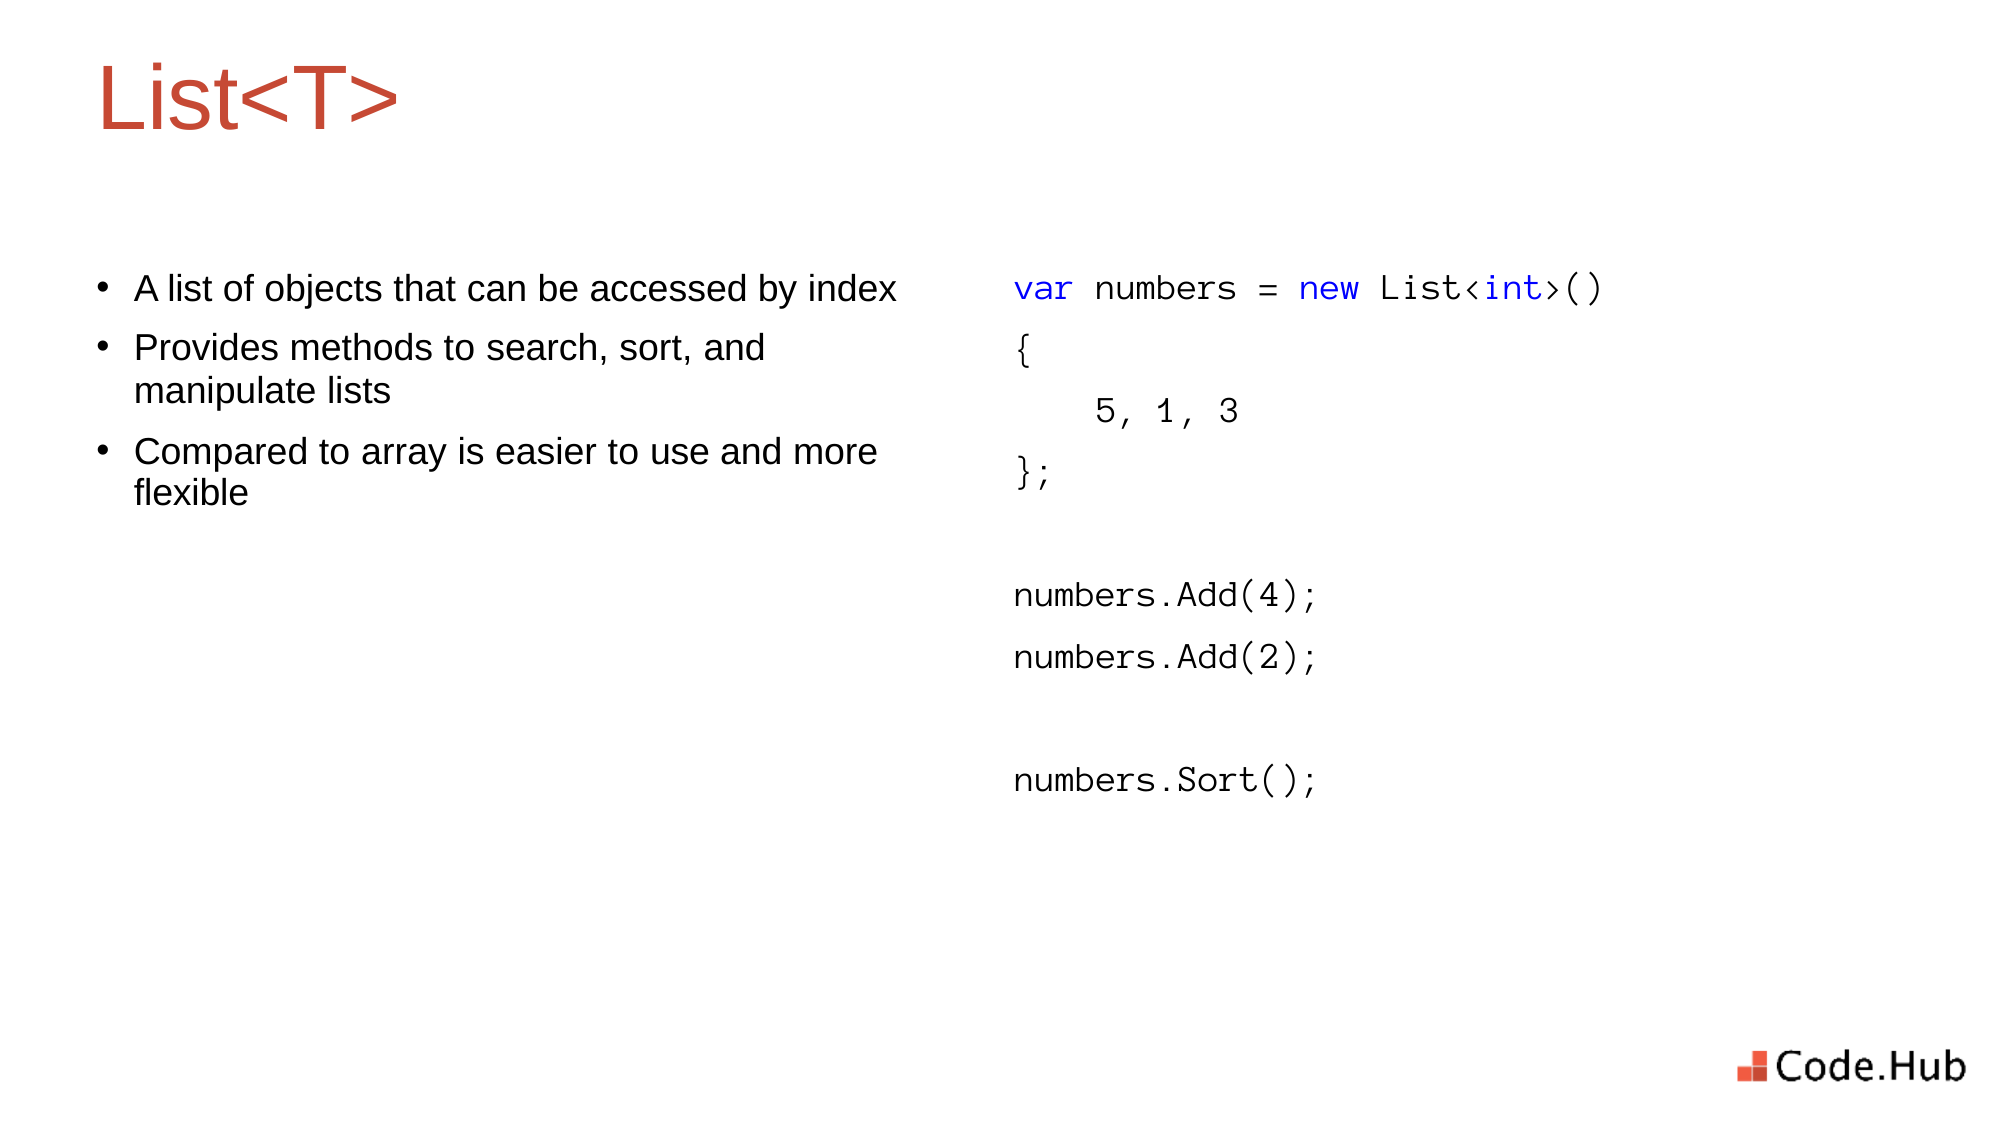

# List<T>
var numbers = new List<int>()
{
5, 1, 3
};
A list of objects that can be accessed by index
Provides methods to search, sort, and
manipulate lists
Compared to array is easier to use and more  flexible
numbers.Add(4);
numbers.Add(2);
numbers.Sort();